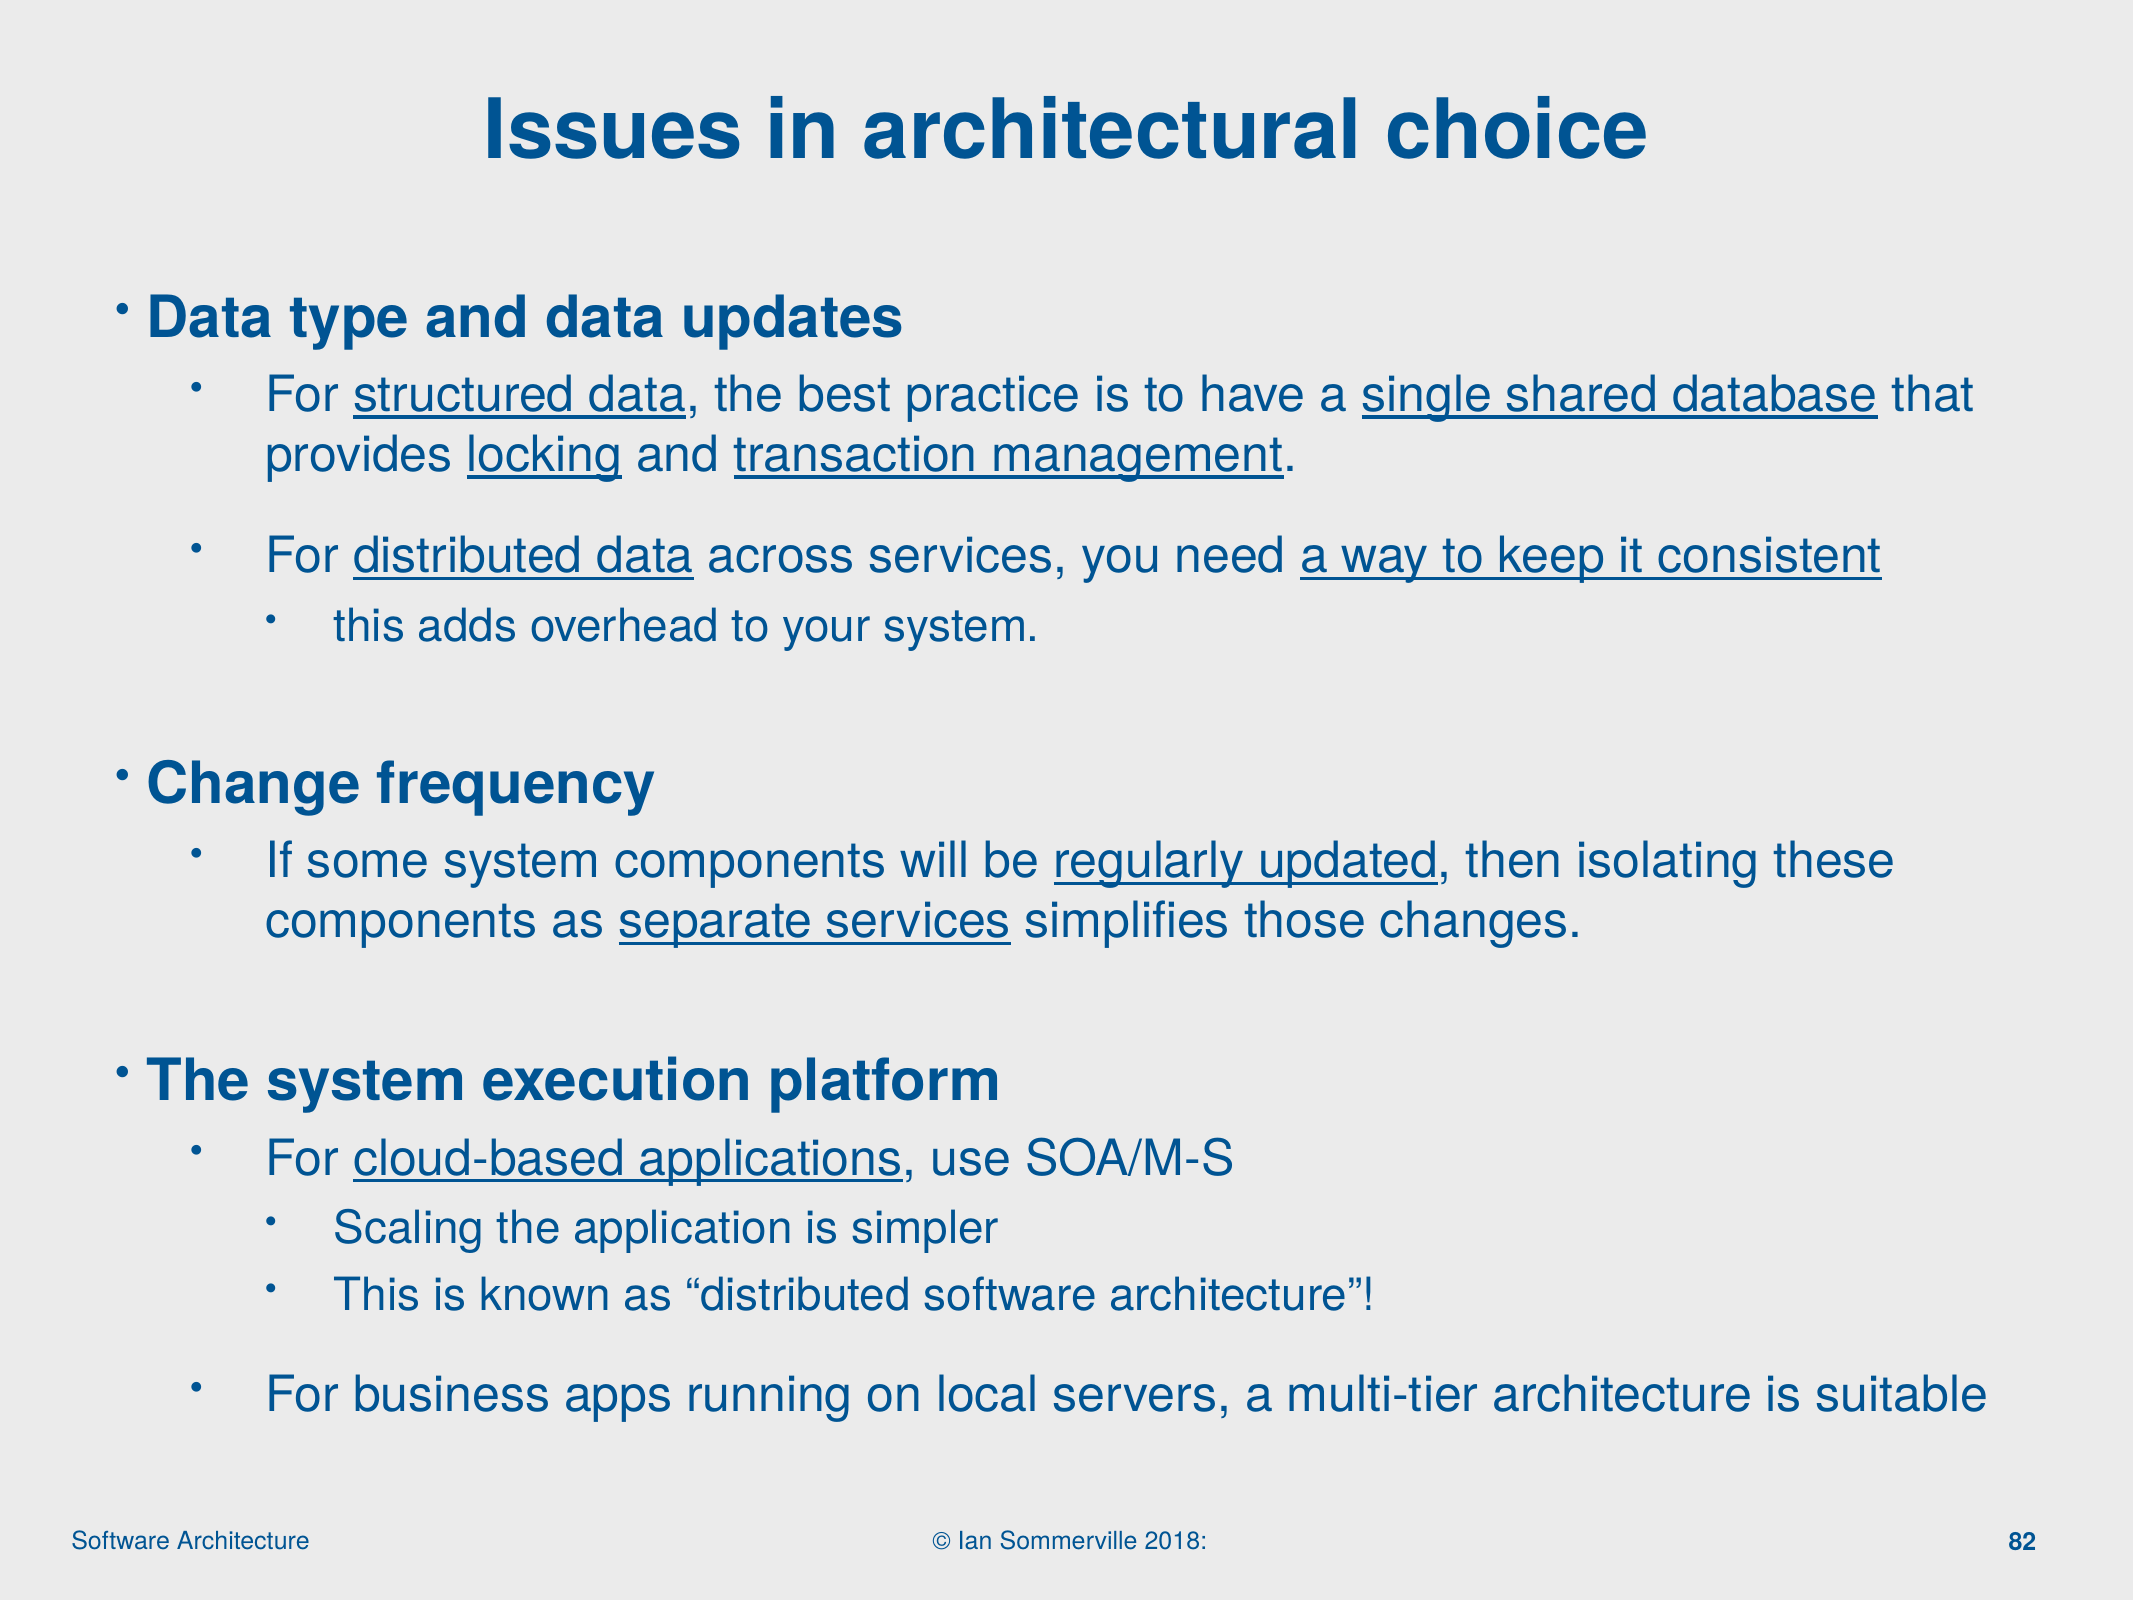

# Issues in architectural choice
Data type and data updates
For structured data, the best practice is to have a single shared database that provides locking and transaction management.
For distributed data across services, you need a way to keep it consistent
this adds overhead to your system.

Change frequency
If some system components will be regularly updated, then isolating these components as separate services simplifies those changes.

The system execution platform
For cloud-based applications, use SOA/M-S
Scaling the application is simpler
This is known as “distributed software architecture”!
For business apps running on local servers, a multi-tier architecture is suitable
82